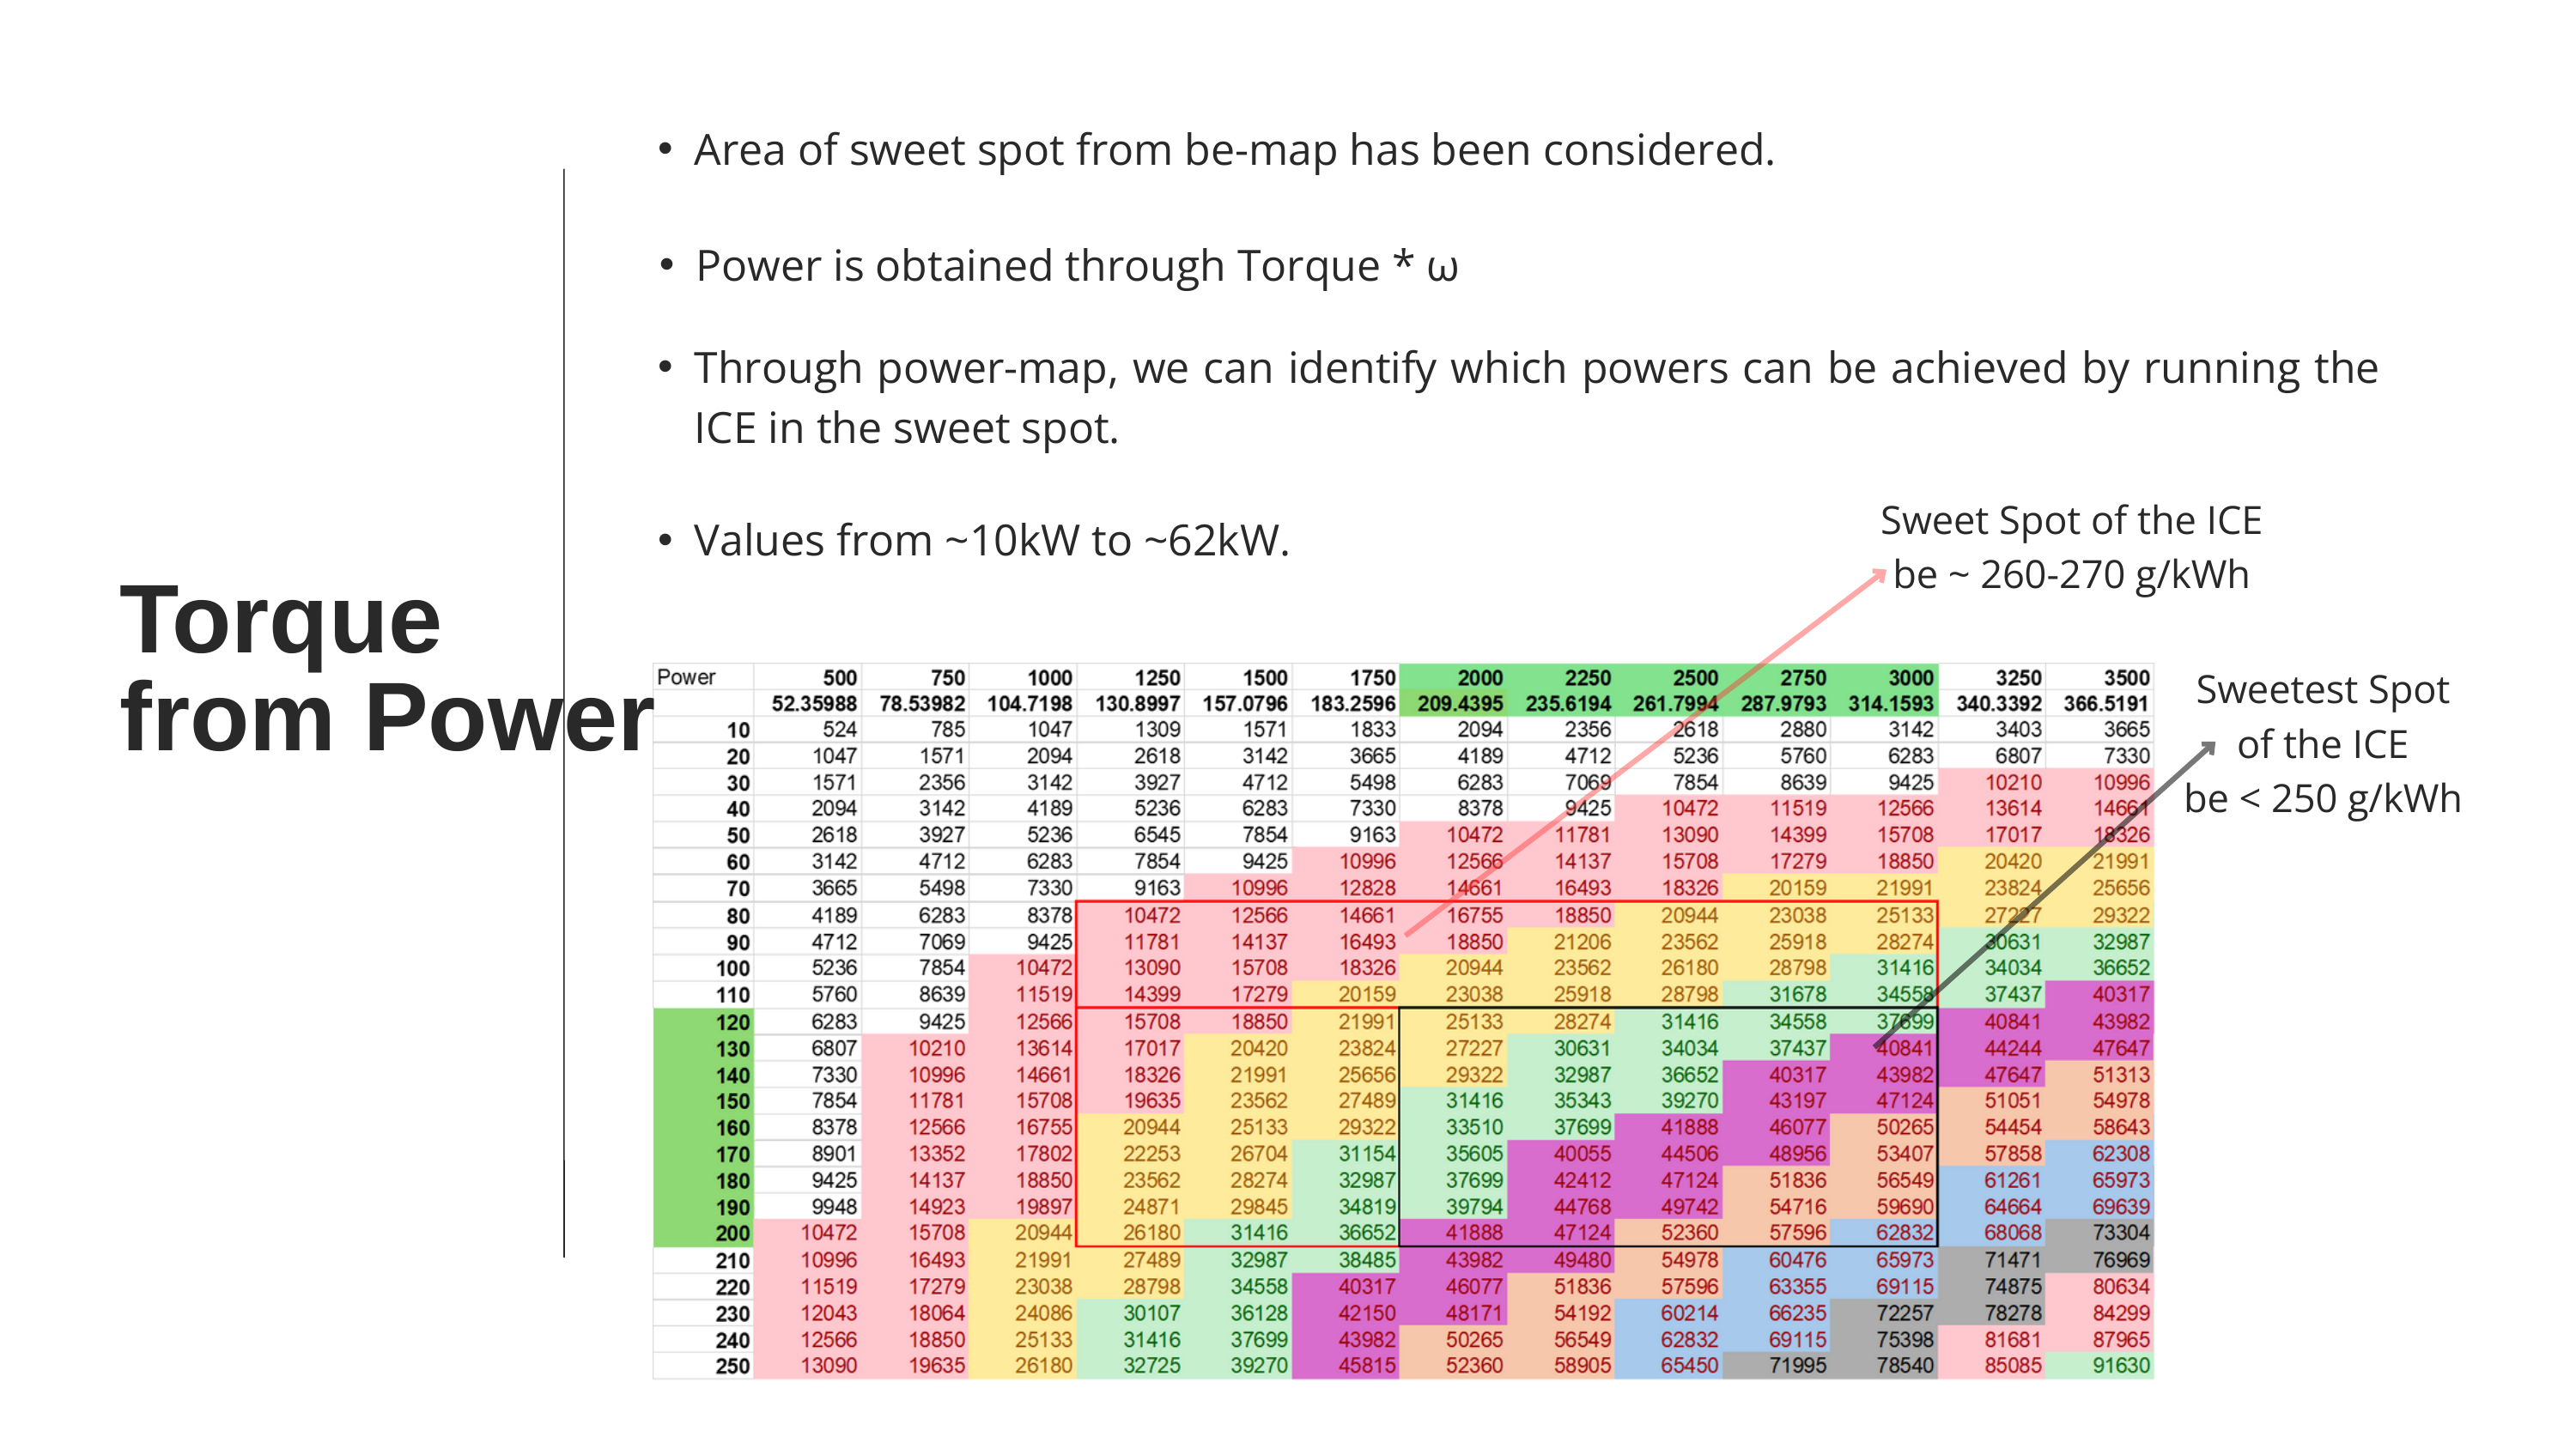

Area of sweet spot from be-map has been considered.

Power is obtained through Torque * ω
Through power-map, we can identify which powers can be achieved by running the ICE in the sweet spot.
Sweet Spot of the ICE
be ~ 260-270 g/kWh
Values from ~10kW to ~62kW.

Torque
from Power
Sweetest Spot of the ICE
be < 250 g/kWh